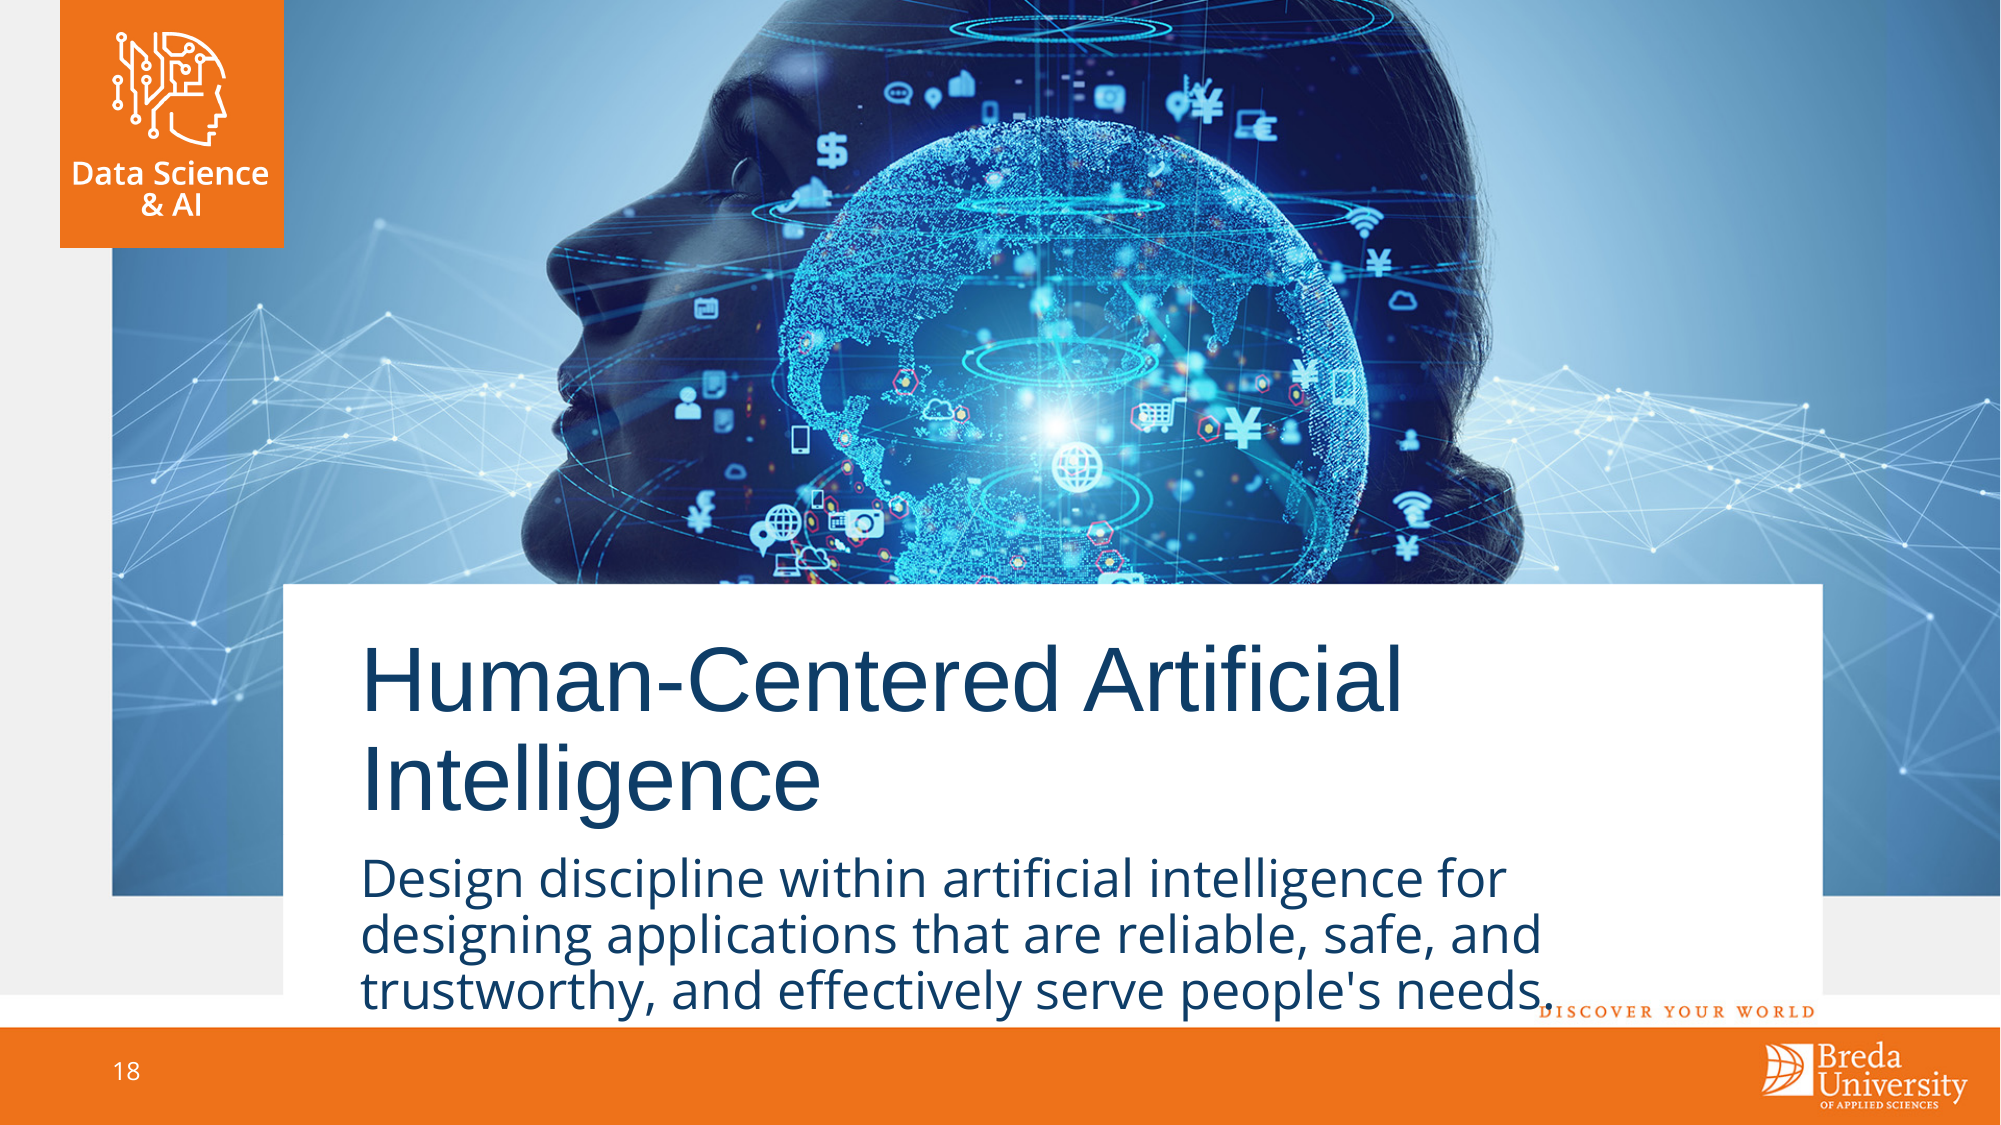

# Human-Centered Artificial Intelligence
Design discipline within artificial intelligence for designing applications that are reliable, safe, and trustworthy, and effectively serve people's needs.
18